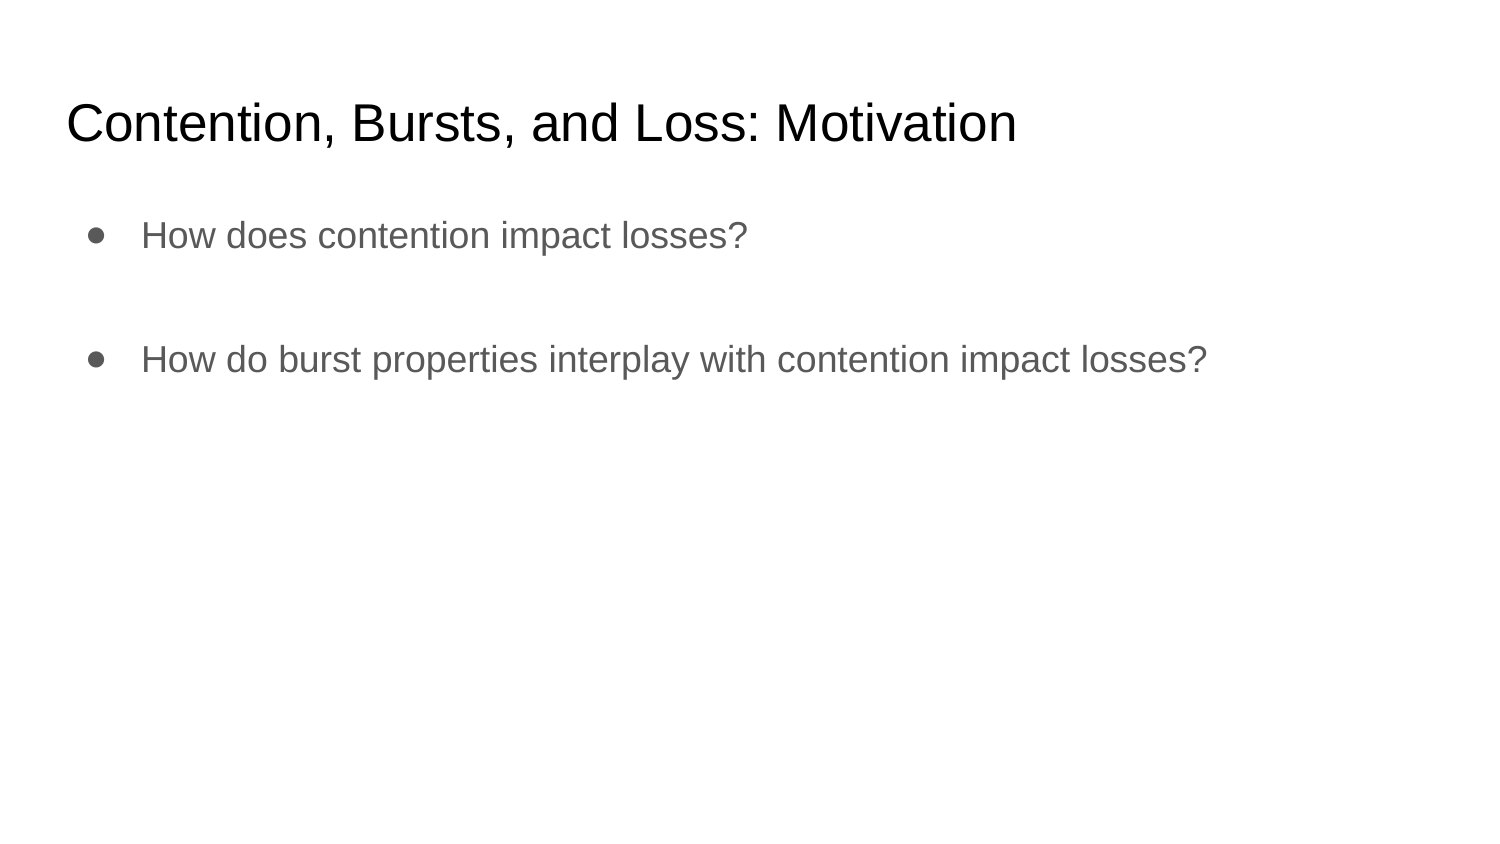

Contention, Bursts, and Loss: Motivation
How does contention impact losses?

How do burst properties interplay with contention impact losses?